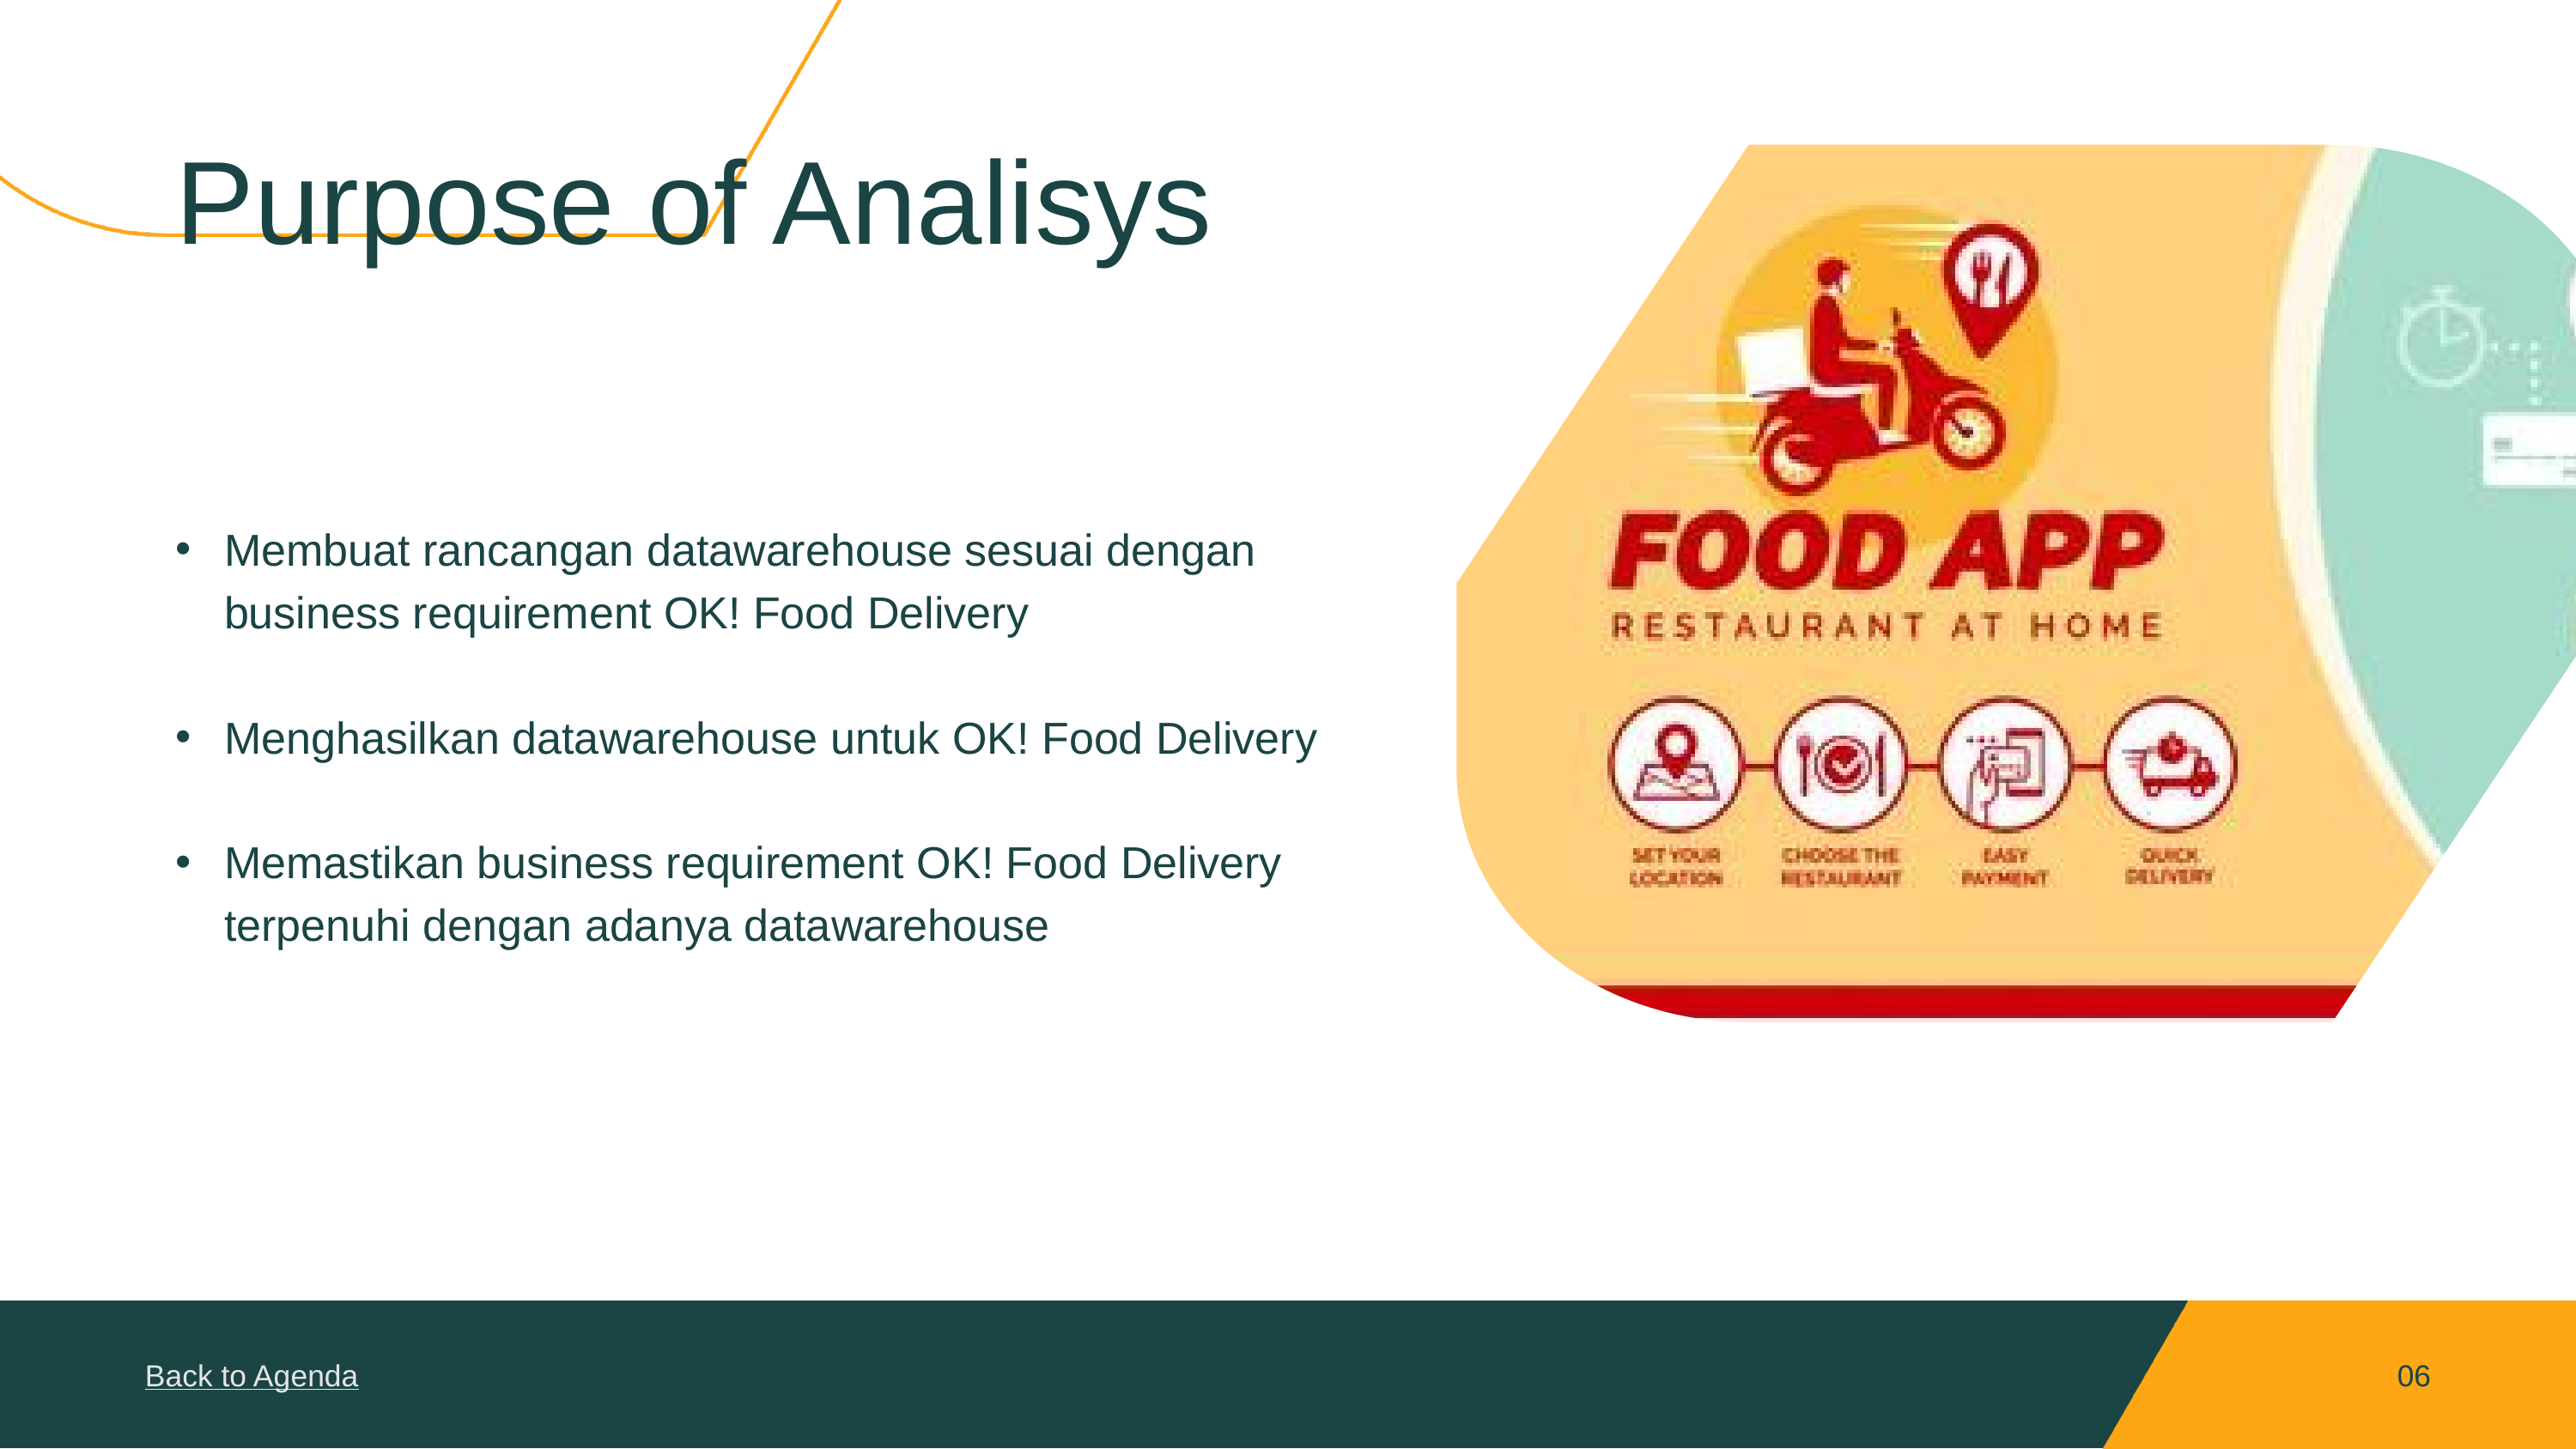

Purpose of Analisys
Membuat rancangan datawarehouse sesuai dengan business requirement OK! Food Delivery

Menghasilkan datawarehouse untuk OK! Food Delivery

Memastikan business requirement OK! Food Delivery terpenuhi dengan adanya datawarehouse

Back to Agenda
06